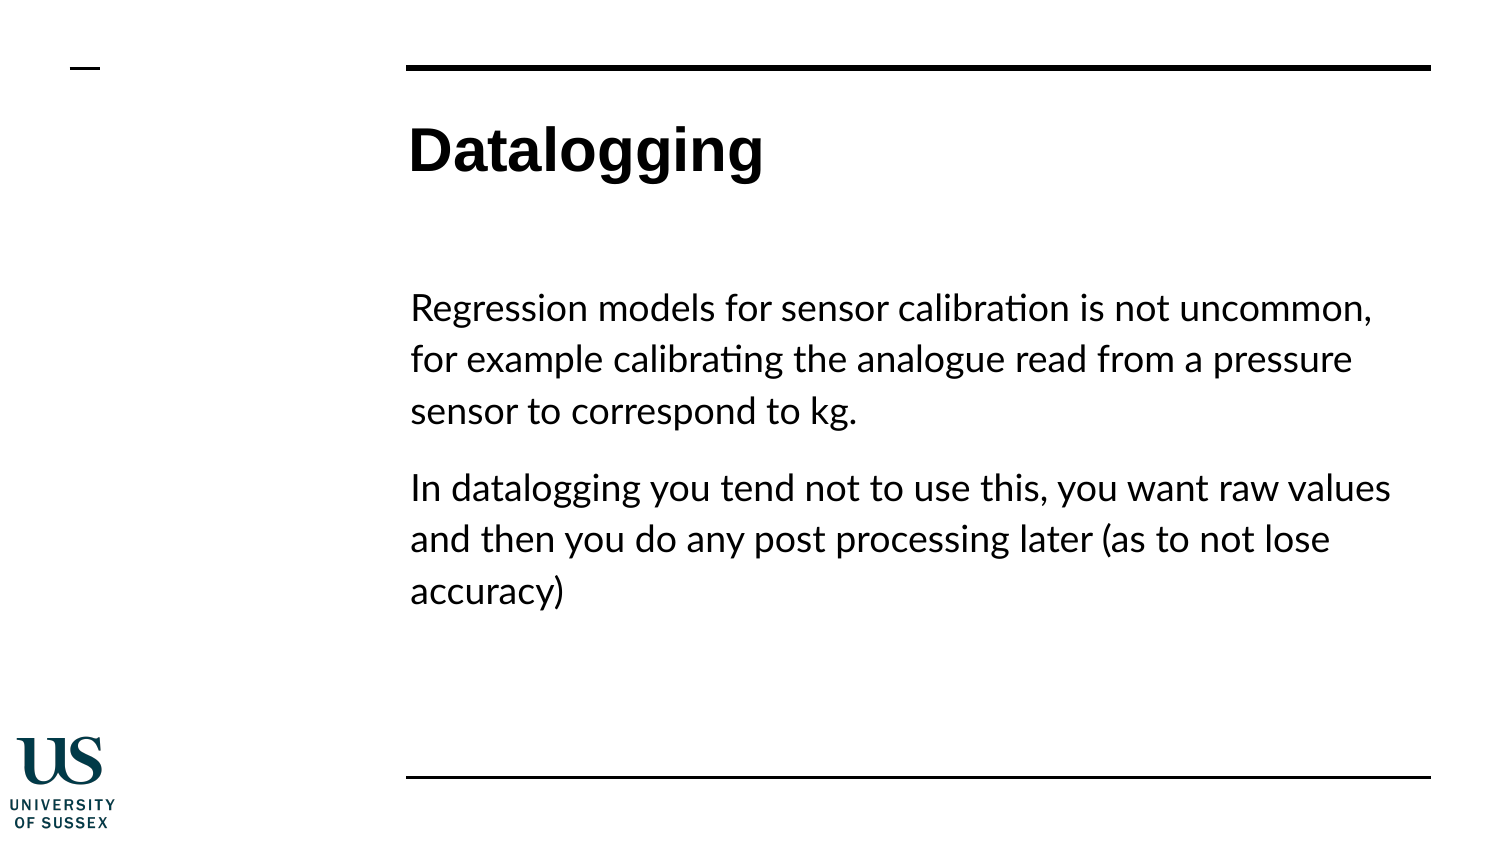

# Datalogging
Regression models for sensor calibration is not uncommon, for example calibrating the analogue read from a pressure sensor to correspond to kg.
In datalogging you tend not to use this, you want raw values and then you do any post processing later (as to not lose accuracy)